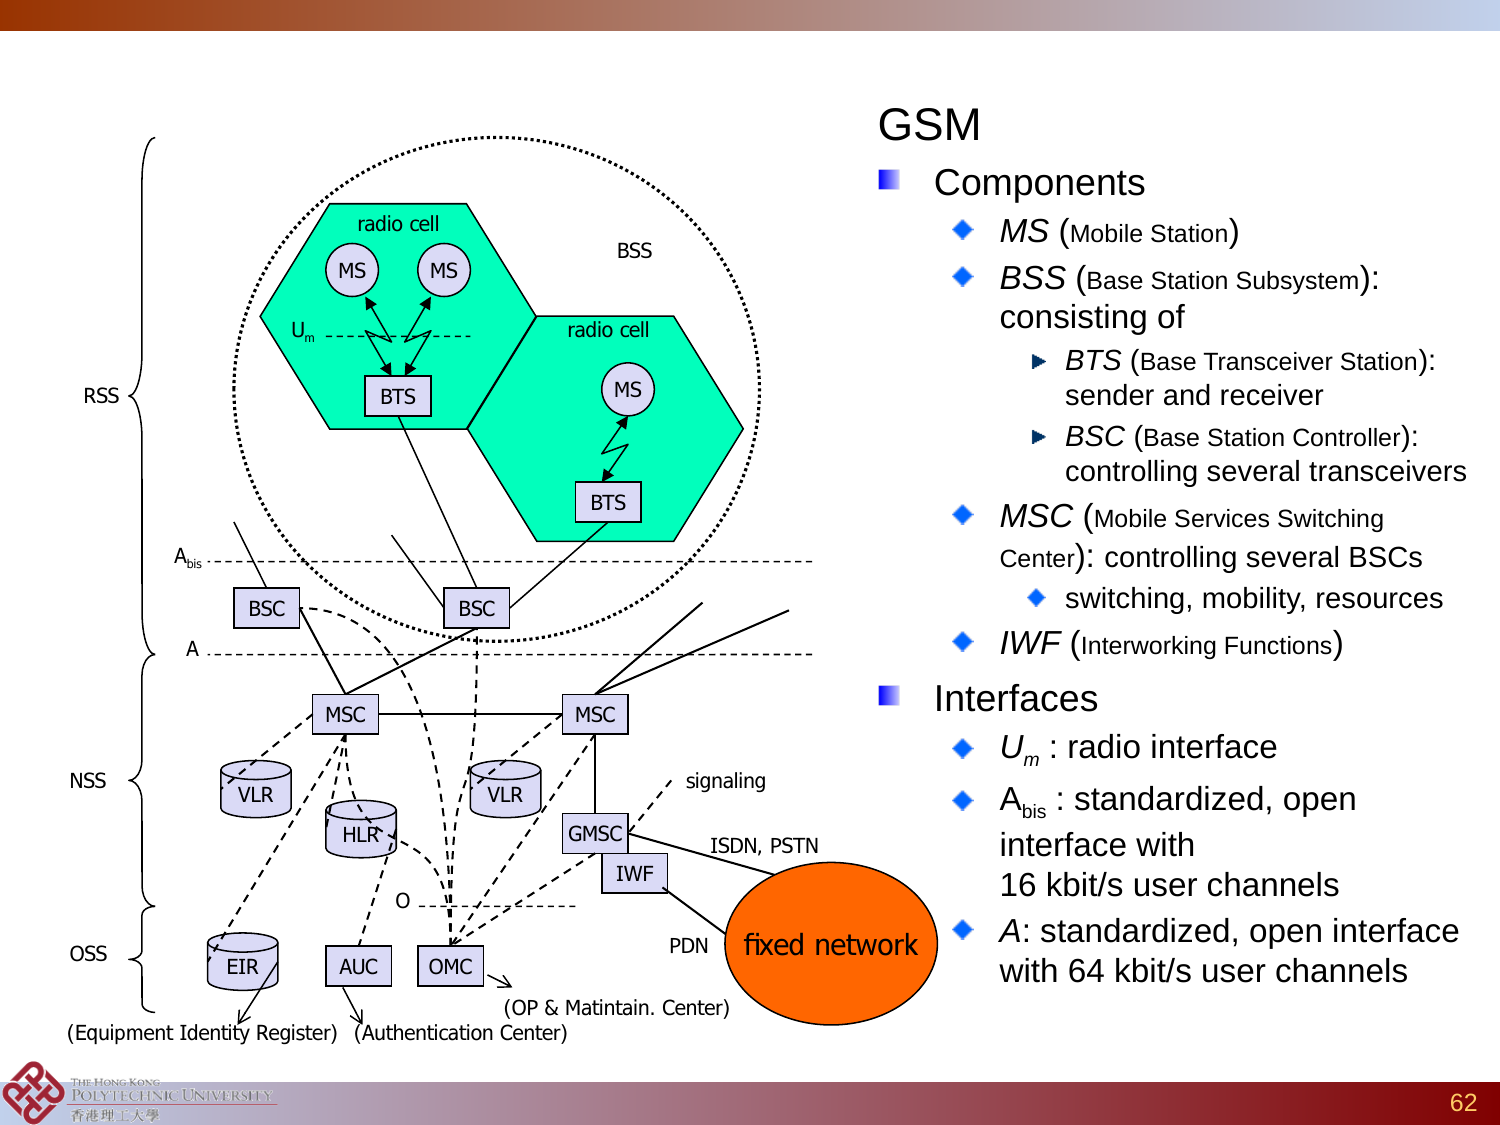

GSM
Components
MS (Mobile Station)
BSS (Base Station Subsystem):
consisting of
BTS (Base Transceiver Station):
sender and receiver
BSC (Base Station Controller):
controlling several transceivers
MSC (Mobile Services Switching Center): controlling several BSCs
switching, mobility, resources
IWF (Interworking Functions)
Interfaces
Um : radio interface
Abis : standardized, open interface with
16 kbit/s user channels
A: standardized, open interface with 64 kbit/s user channels

radio cell

BSS
MS
MS
Um
radio cell

MS
RSS
BTS

BTS
Abis

BSC
BSC
A

MSC
MSC
NSS
VLR
VLR
signaling
HLR
GMSC
ISDN, PSTN
IWF
fixed network
O

PDN
OSS
EIR
AUC
OMC
(OP & Matintain. Center)
(Equipment Identity Register)
(Authentication Center)